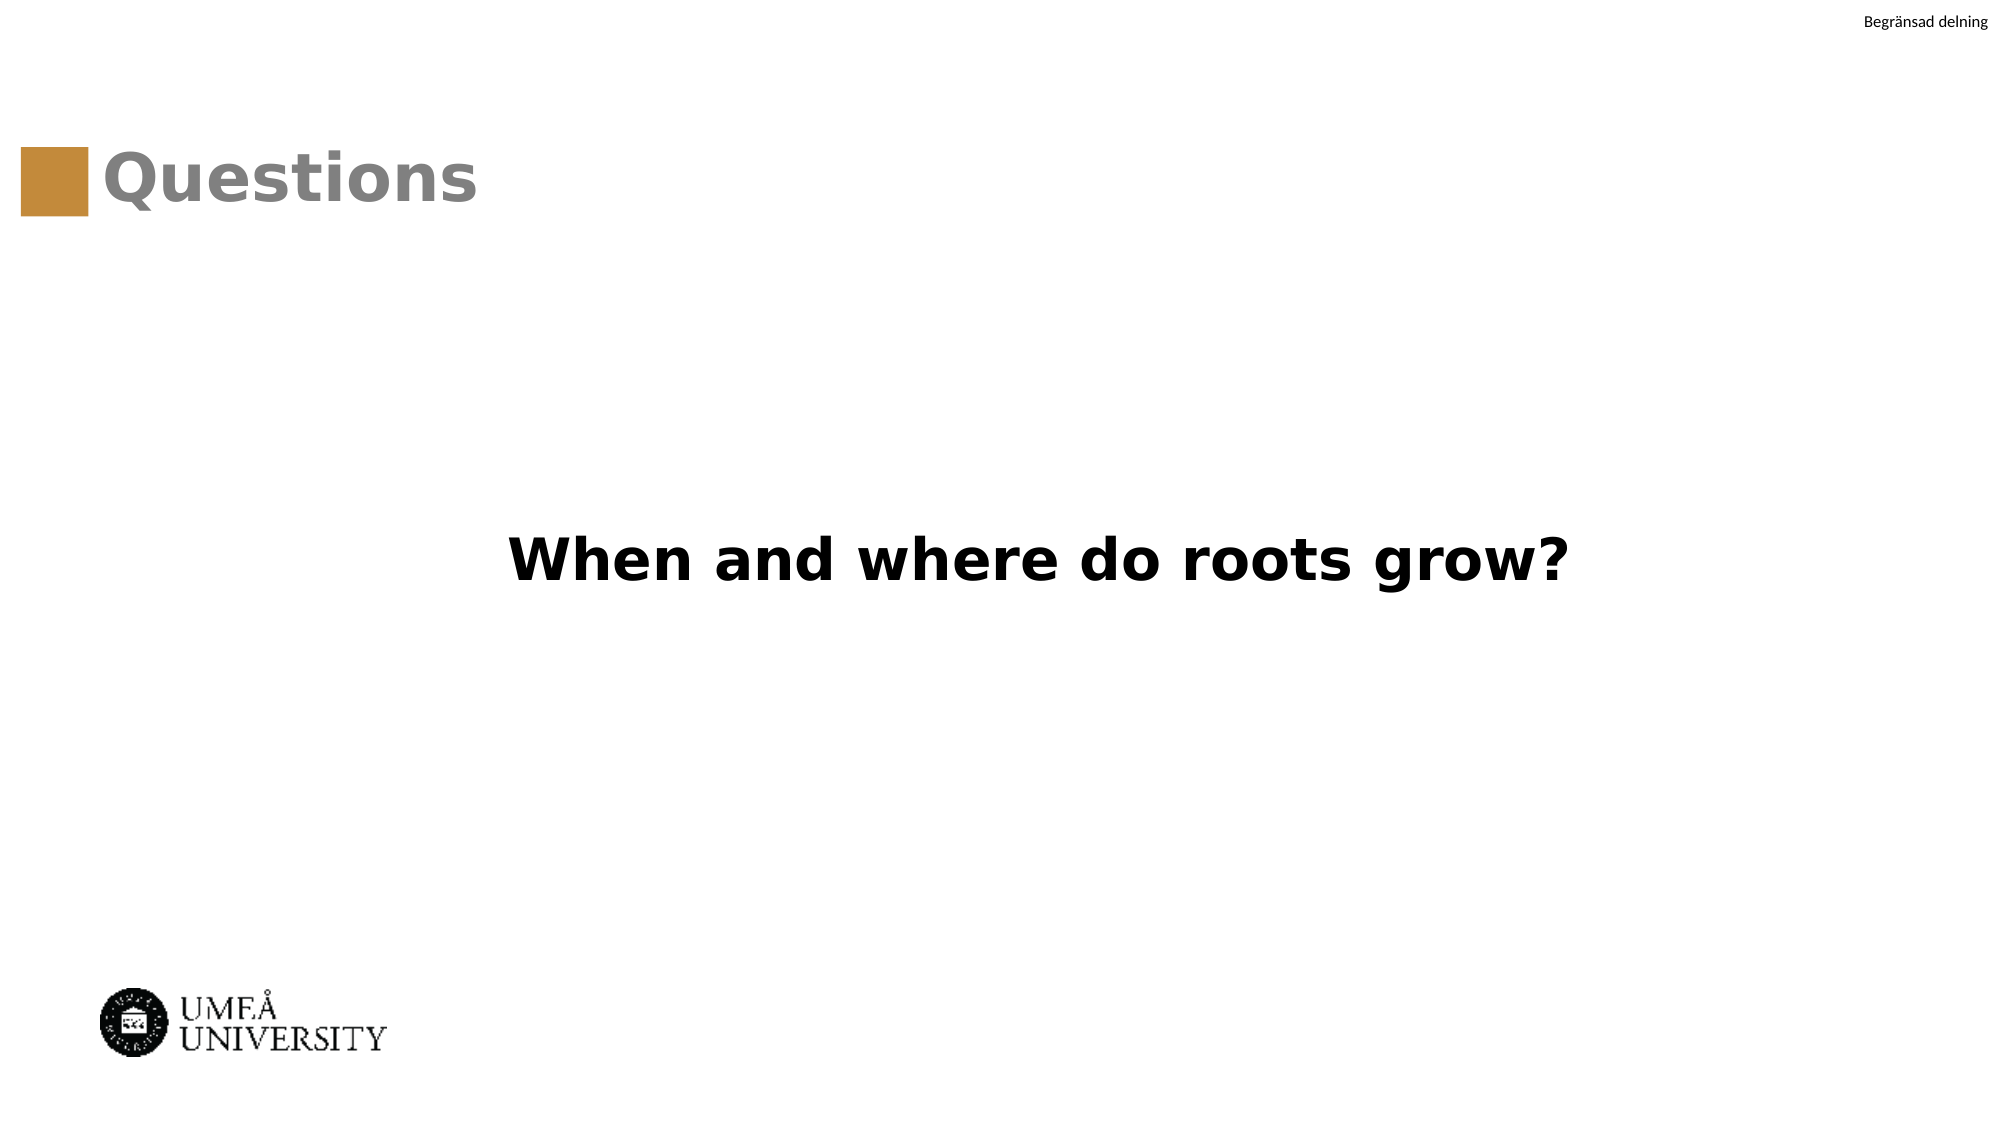

# Questions

When and where do roots grow?